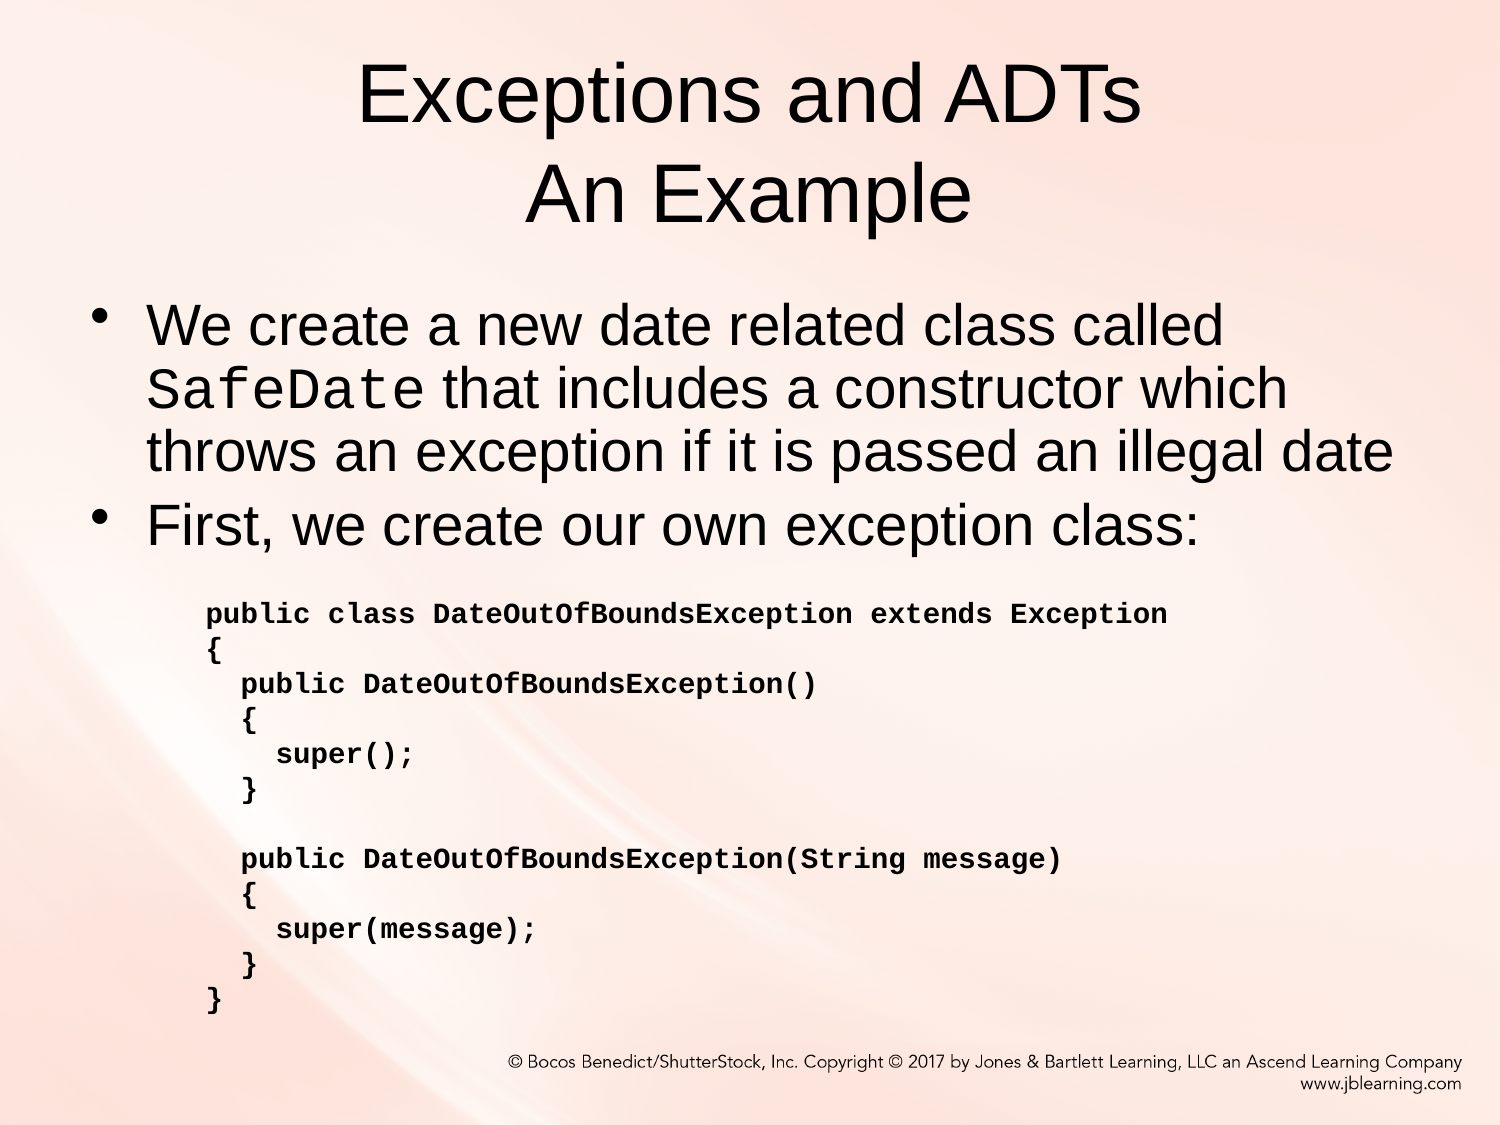

# Exceptions and ADTs An Example
We create a new date related class called SafeDate that includes a constructor which throws an exception if it is passed an illegal date
First, we create our own exception class:

public class DateOutOfBoundsException extends Exception
{
  public DateOutOfBoundsException()
  {
    super();
  }

  public DateOutOfBoundsException(String message)
  {
    super(message);
  }
}